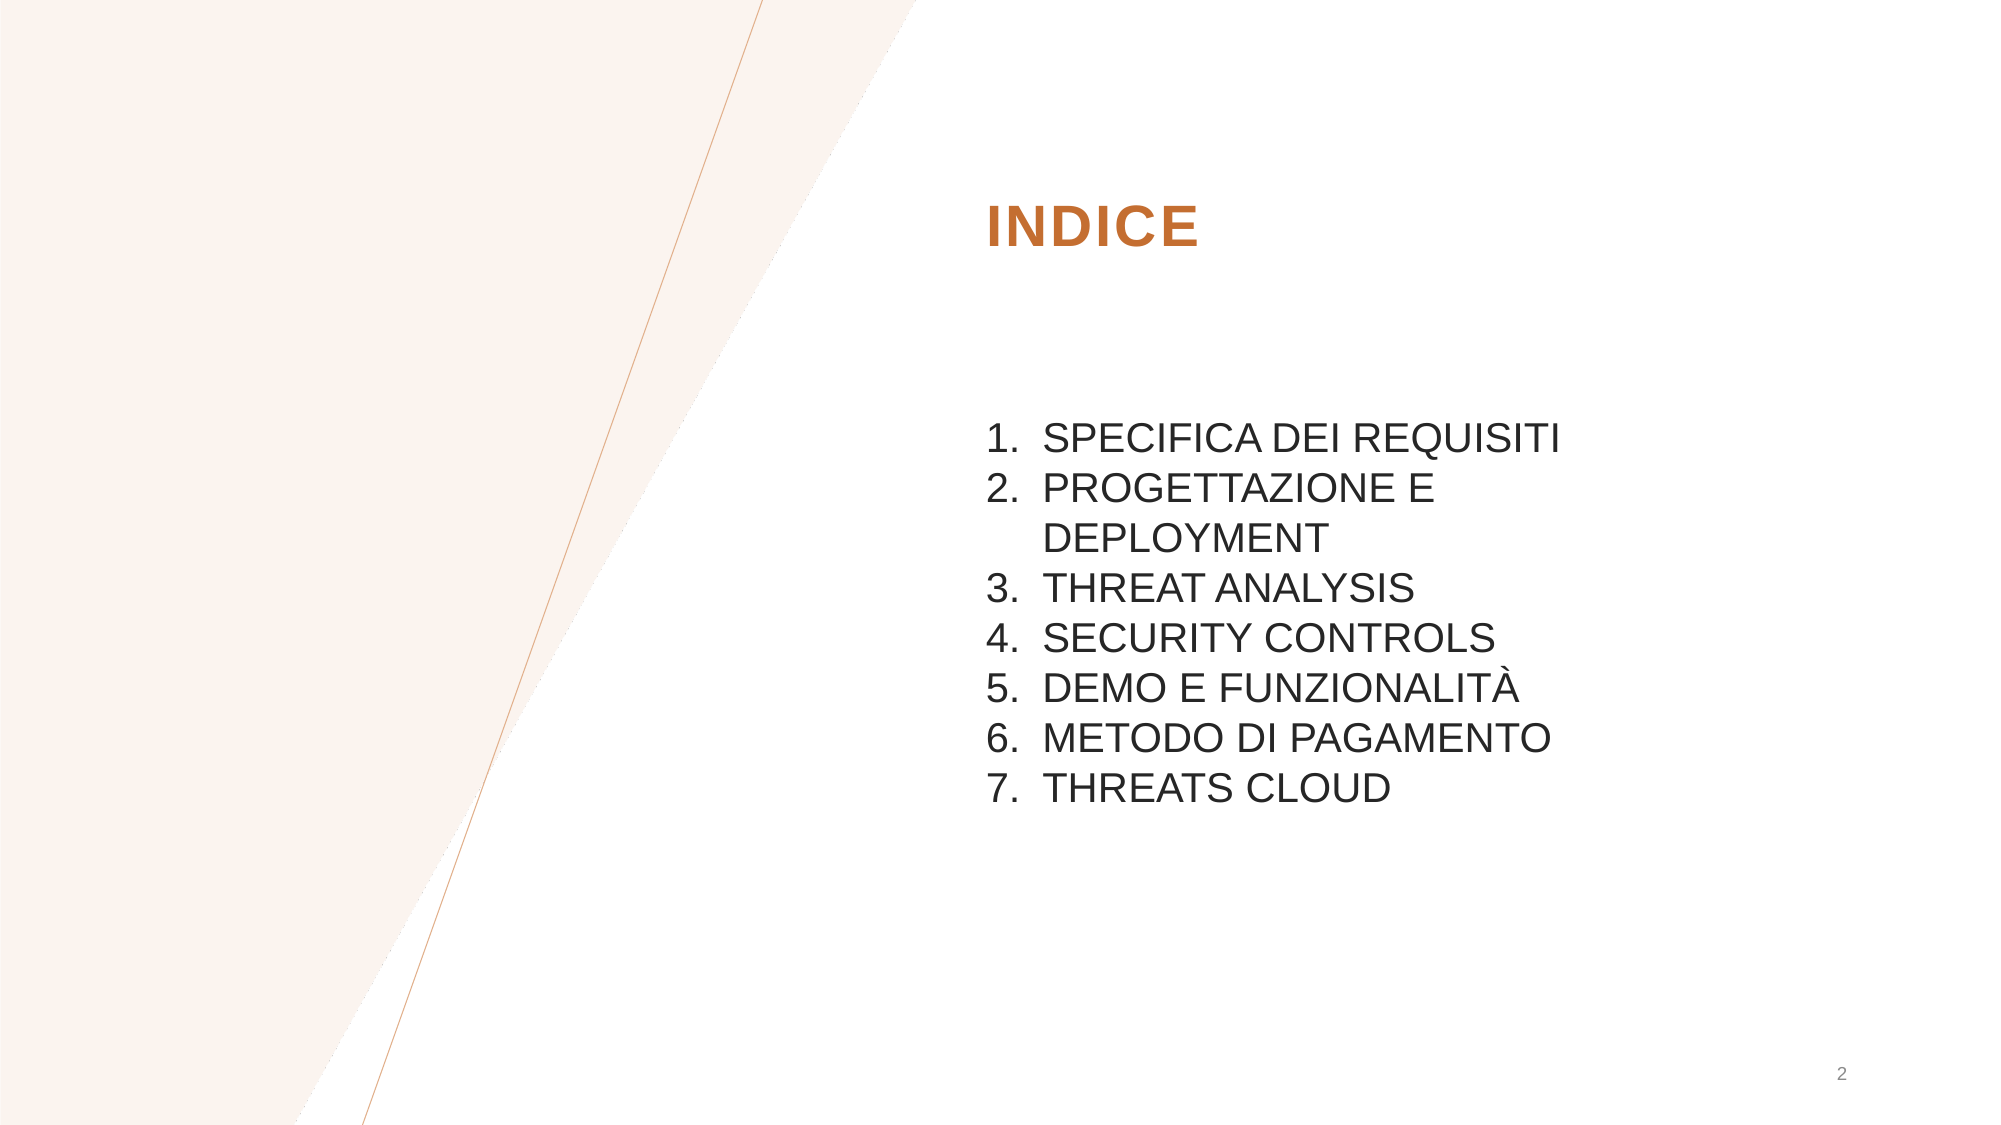

# Indice
SPECIFICA DEI REQUISITI
PROGETTAZIONE E DEPLOYMENT
THREAT ANALYSIS
SECURITY CONTROLS
DEMO E FUNZIONALITÀ
METODO DI PAGAMENTO
THREATS CLOUD
2